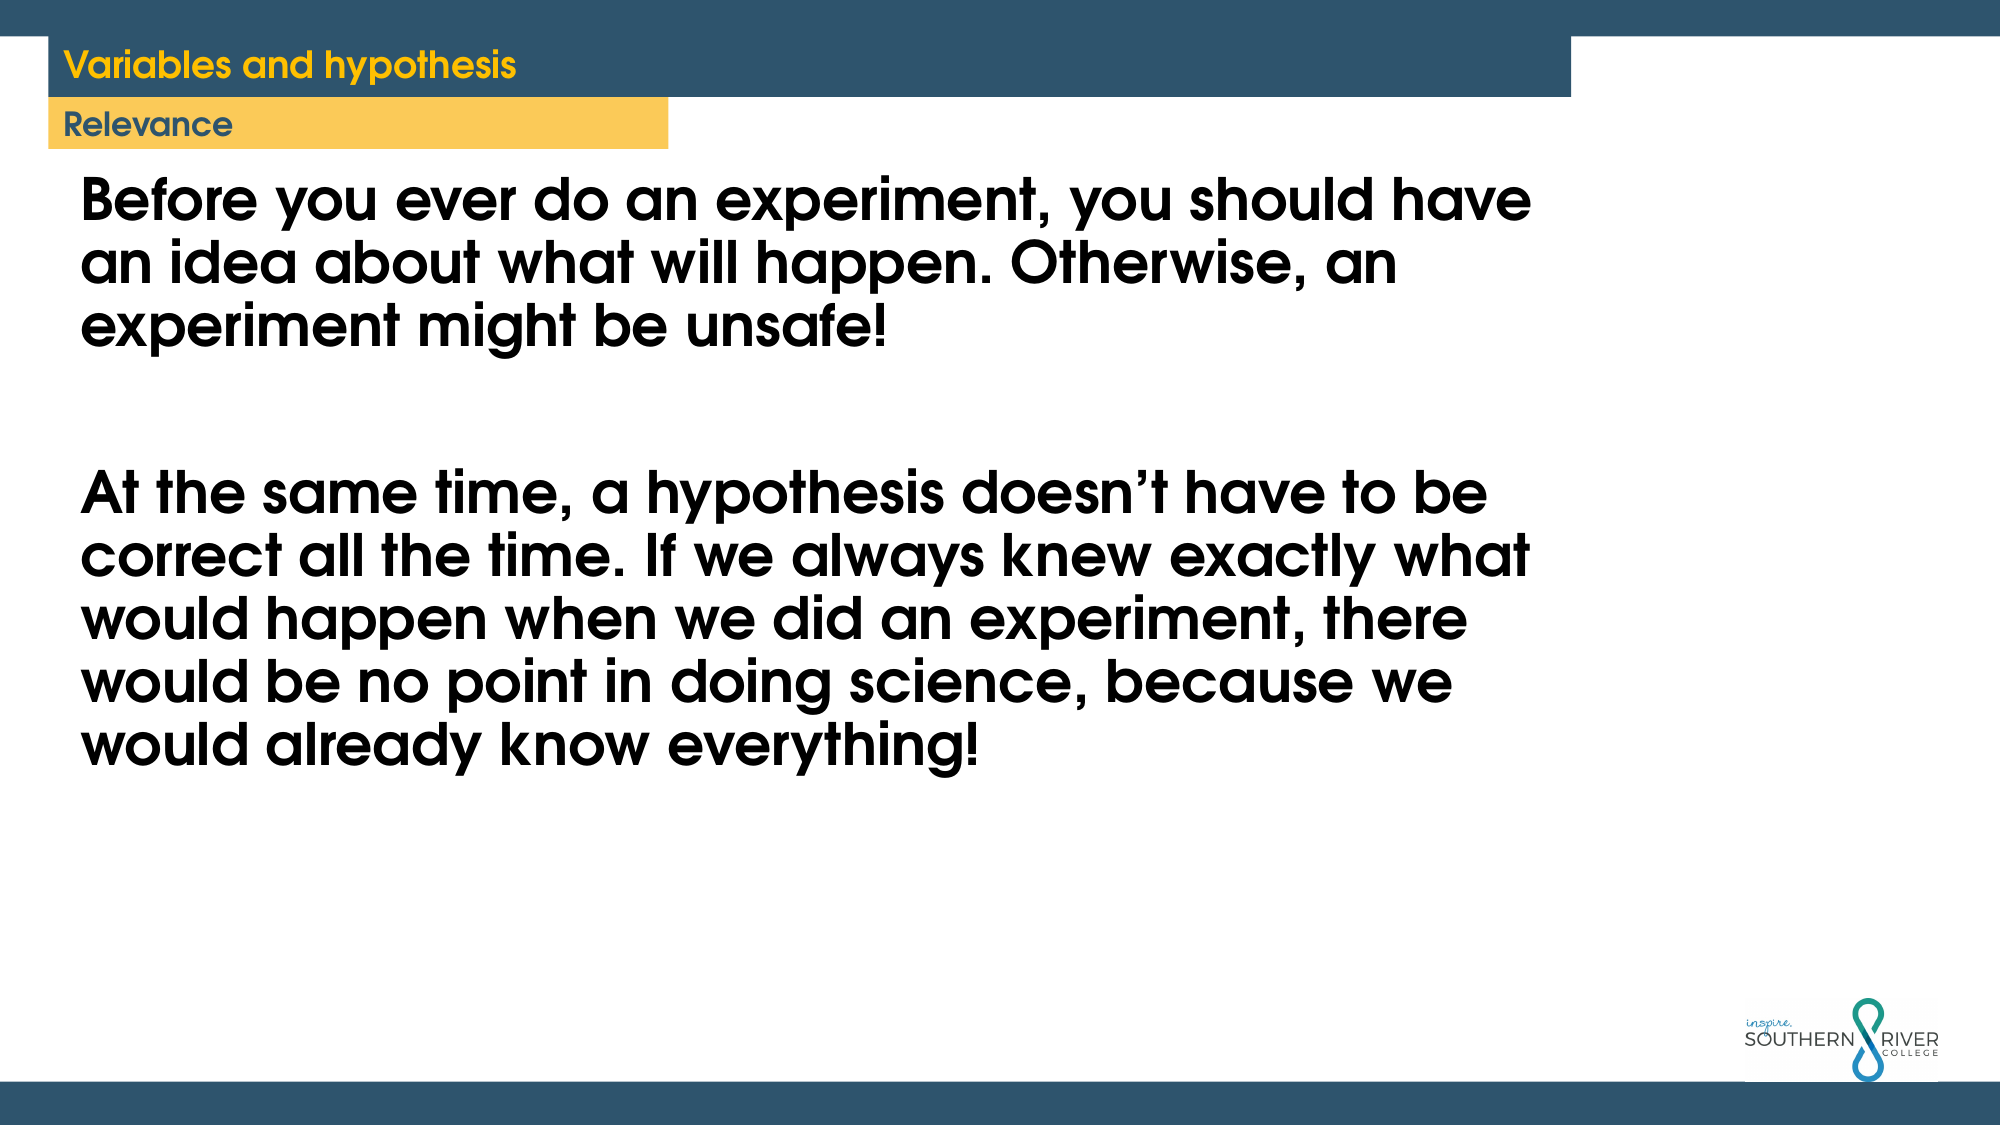

Variables and hypothesis
Before you ever do an experiment, you should have an idea about what will happen. Otherwise, an experiment might be unsafe!

At the same time, a hypothesis doesn’t have to be correct all the time. If we always knew exactly what would happen when we did an experiment, there would be no point in doing science, because we would already know everything!